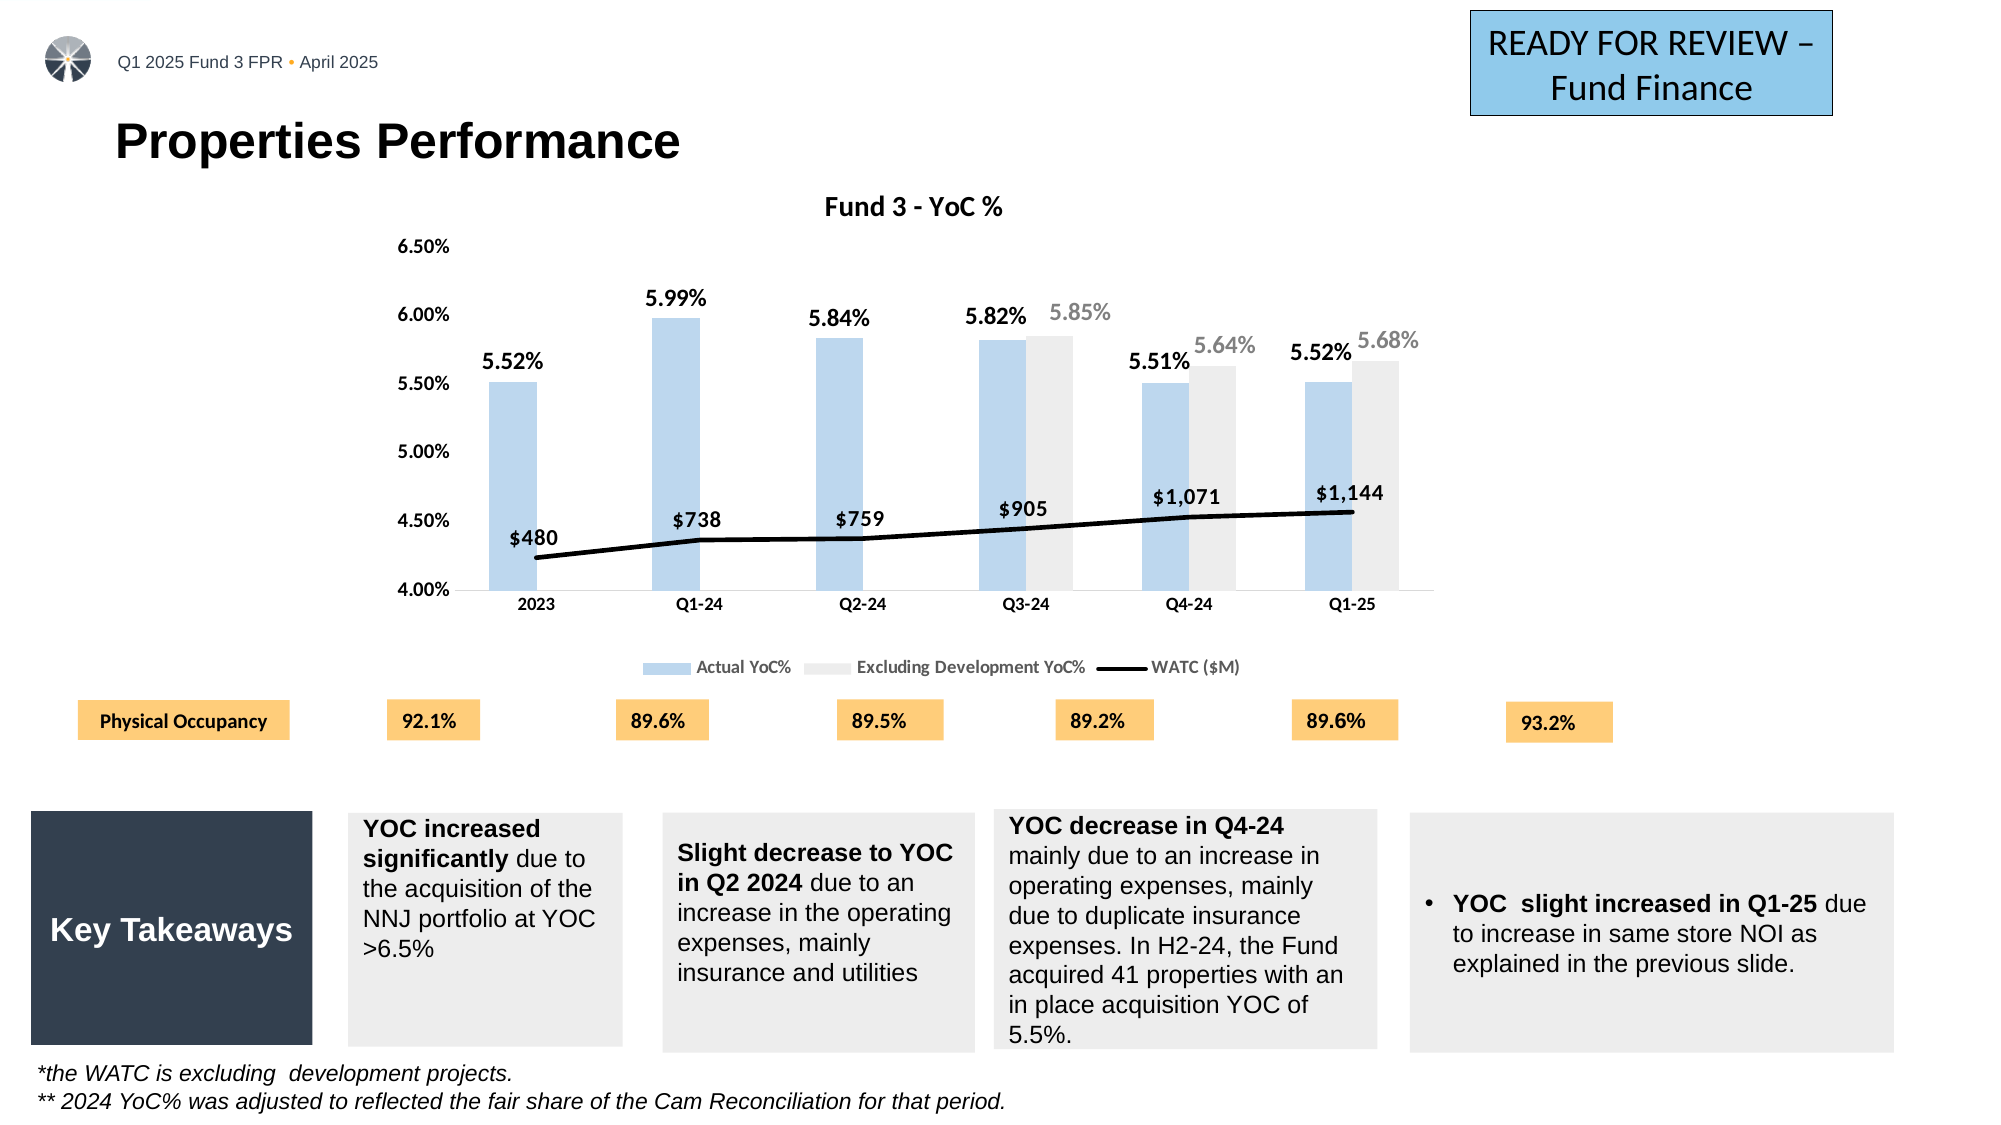

READY FOR REVIEW –
Fund Finance
Properties Performance

### Chart: Fund 3 - YoC %

| Category | Actual YoC% | Excluding Development YoC% | WATC ($M) | WATC ($M) - Including Development Development |
|---|---|---|---|---|
| 2023 | 0.05519743008538955 | 0.0 | 480.0569941210696 | None |
| Q1-24 | 0.059863998832311284 | 0.0 | 737.5063519901133 | None |
| Q2-24 | 0.05835455419907581 | 0.0 | 758.8834656302234 | None |
| Q3-24 | 0.058243435005877885 | 0.058530874448121994 | 905.0769482859425 | None |
| Q4-24 | 0.05511724405634762 | 0.05638740670859961 | 1070.9007599123574 | None |
| Q1-25 | 0.0551907168843214 | 0.05675777576663389 | 1144.0129921047974 | None |
92.1%
89.6%
89.5%
89.2%
89.6%
Physical Occupancy
93.2%
YOC decrease in Q4-24 mainly due to an increase in operating expenses, mainly due to duplicate insurance expenses. In H2-24, the Fund acquired 41 properties with an in place acquisition YOC of 5.5%.
Key Takeaways
YOC increased significantly due to the acquisition of the NNJ portfolio at YOC >6.5%

Slight decrease to YOC in Q2 2024 due to an increase in the operating expenses, mainly insurance and utilities

YOC  slight increased in Q1-25 due to increase in same store NOI as explained in the previous slide.
*the WATC is excluding  development projects.
** 2024 YoC% was adjusted to reflected the fair share of the Cam Reconciliation for that period.